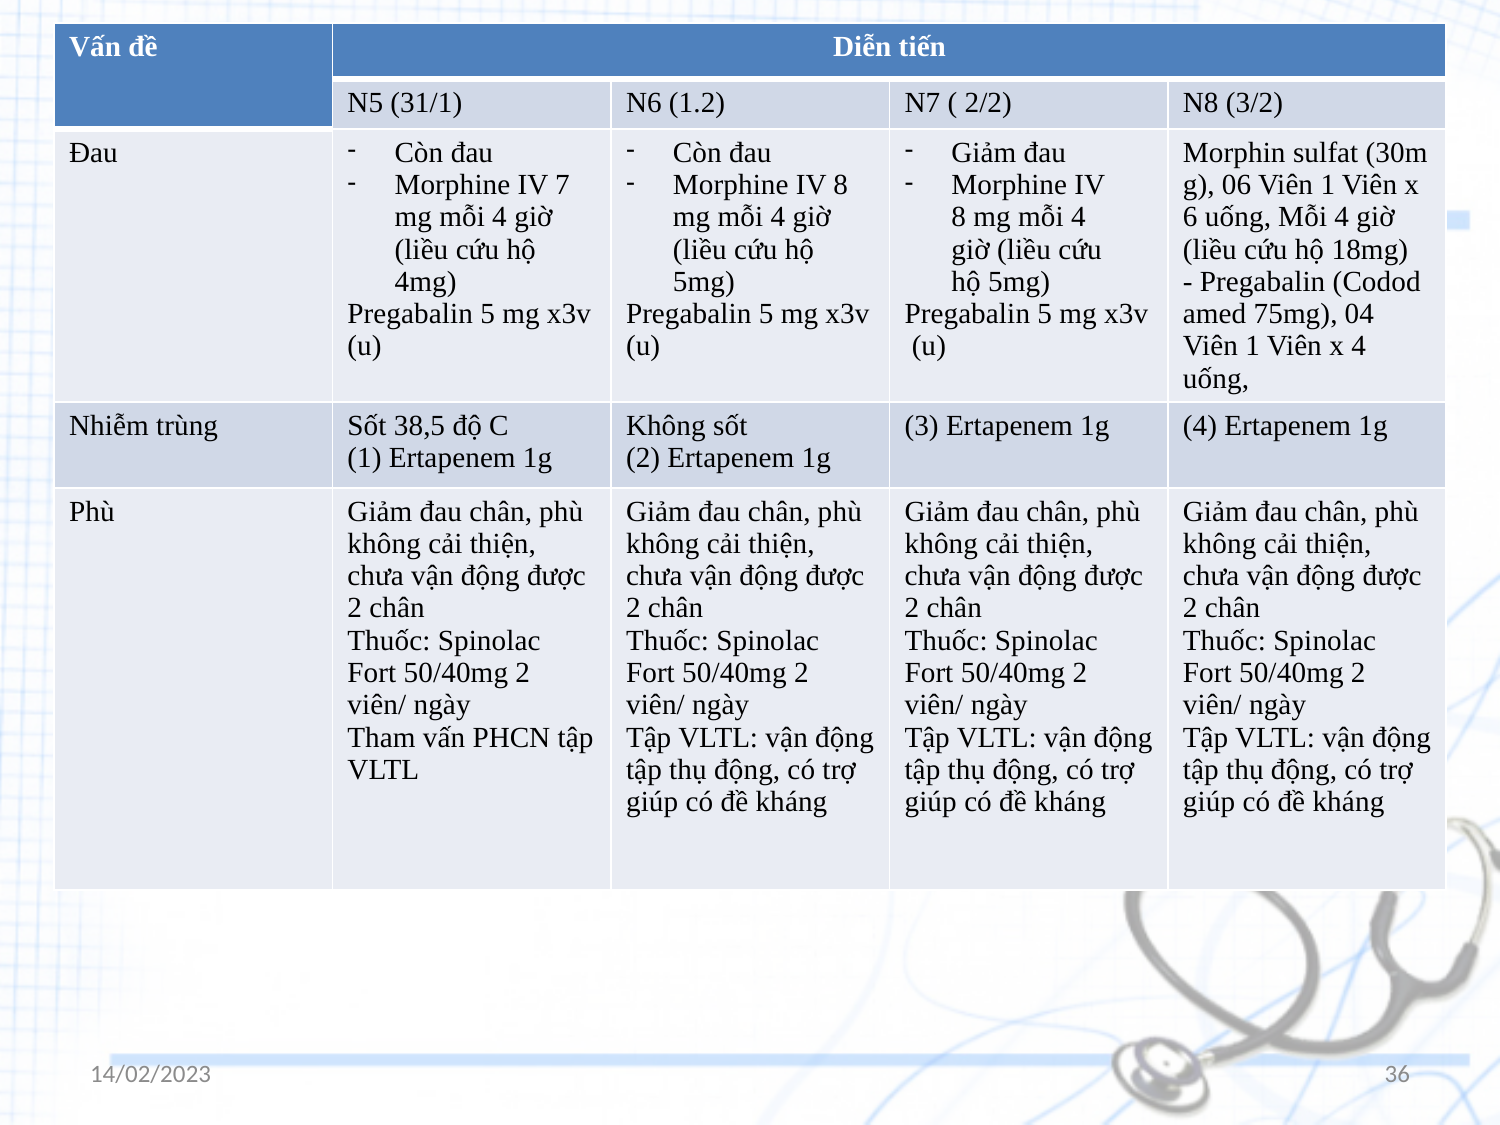

| Vấn đề | Diễn tiến |  |  |  |
| --- | --- | --- | --- | --- |
|  | N5 (31/1) | N6 (1.2) | N7 ( 2/2) | N8 (3/2) |
| Đau | Còn đau Morphine IV 7 mg mỗi 4 giờ (liều cứu hộ 4mg)  Pregabalin 5 mg x3v (u) | Còn đau Morphine IV 8 mg mỗi 4 giờ (liều cứu hộ 5mg) Pregabalin 5 mg x3v (u) | Giảm đau Morphine IV 8 mg mỗi 4 giờ (liều cứu hộ 5mg) Pregabalin 5 mg x3v (u) | Morphin sulfat (30mg), 06 Viên 1 Viên x 6 uống, Mỗi 4 giờ (liều cứu hộ 18mg)  - Pregabalin (Cododamed 75mg), 04 Viên 1 Viên x 4 uống, |
| Nhiễm trùng | Sốt 38,5 độ C (1) Ertapenem 1g | Không sốt (2) Ertapenem 1g | (3) Ertapenem 1g | (4) Ertapenem 1g |
| Phù | Giảm đau chân, phù không cải thiện, chưa vận động được 2 chân Thuốc: Spinolac Fort 50/40mg 2 viên/ ngày Tham vấn PHCN tập VLTL | Giảm đau chân, phù không cải thiện, chưa vận động được 2 chân Thuốc: Spinolac Fort 50/40mg 2 viên/ ngày Tập VLTL: vận động tập thụ động, có trợ giúp có đề kháng | Giảm đau chân, phù không cải thiện, chưa vận động được 2 chân Thuốc: Spinolac Fort 50/40mg 2 viên/ ngày Tập VLTL: vận động tập thụ động, có trợ giúp có đề kháng | Giảm đau chân, phù không cải thiện, chưa vận động được 2 chân Thuốc: Spinolac Fort 50/40mg 2 viên/ ngày Tập VLTL: vận động tập thụ động, có trợ giúp có đề kháng |
14/02/2023
36